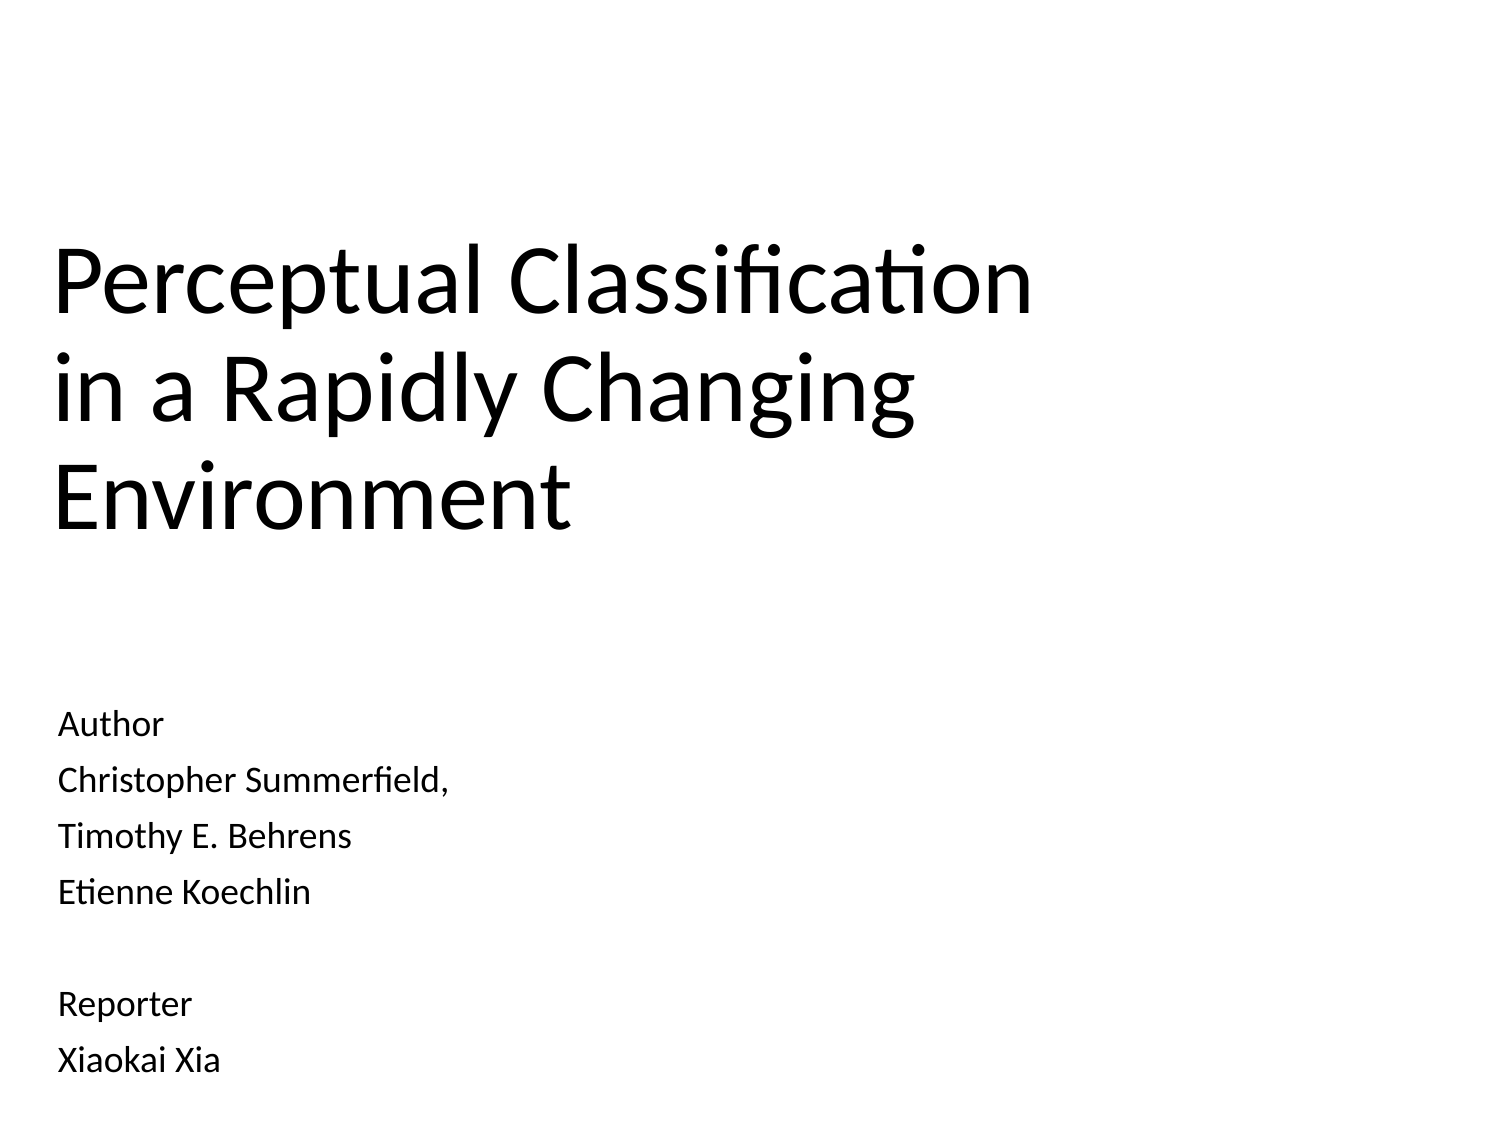

# Perceptual Classification in a Rapidly Changing Environment
Author
Christopher Summerfield,
Timothy E. Behrens
Etienne Koechlin

Reporter
Xiaokai Xia